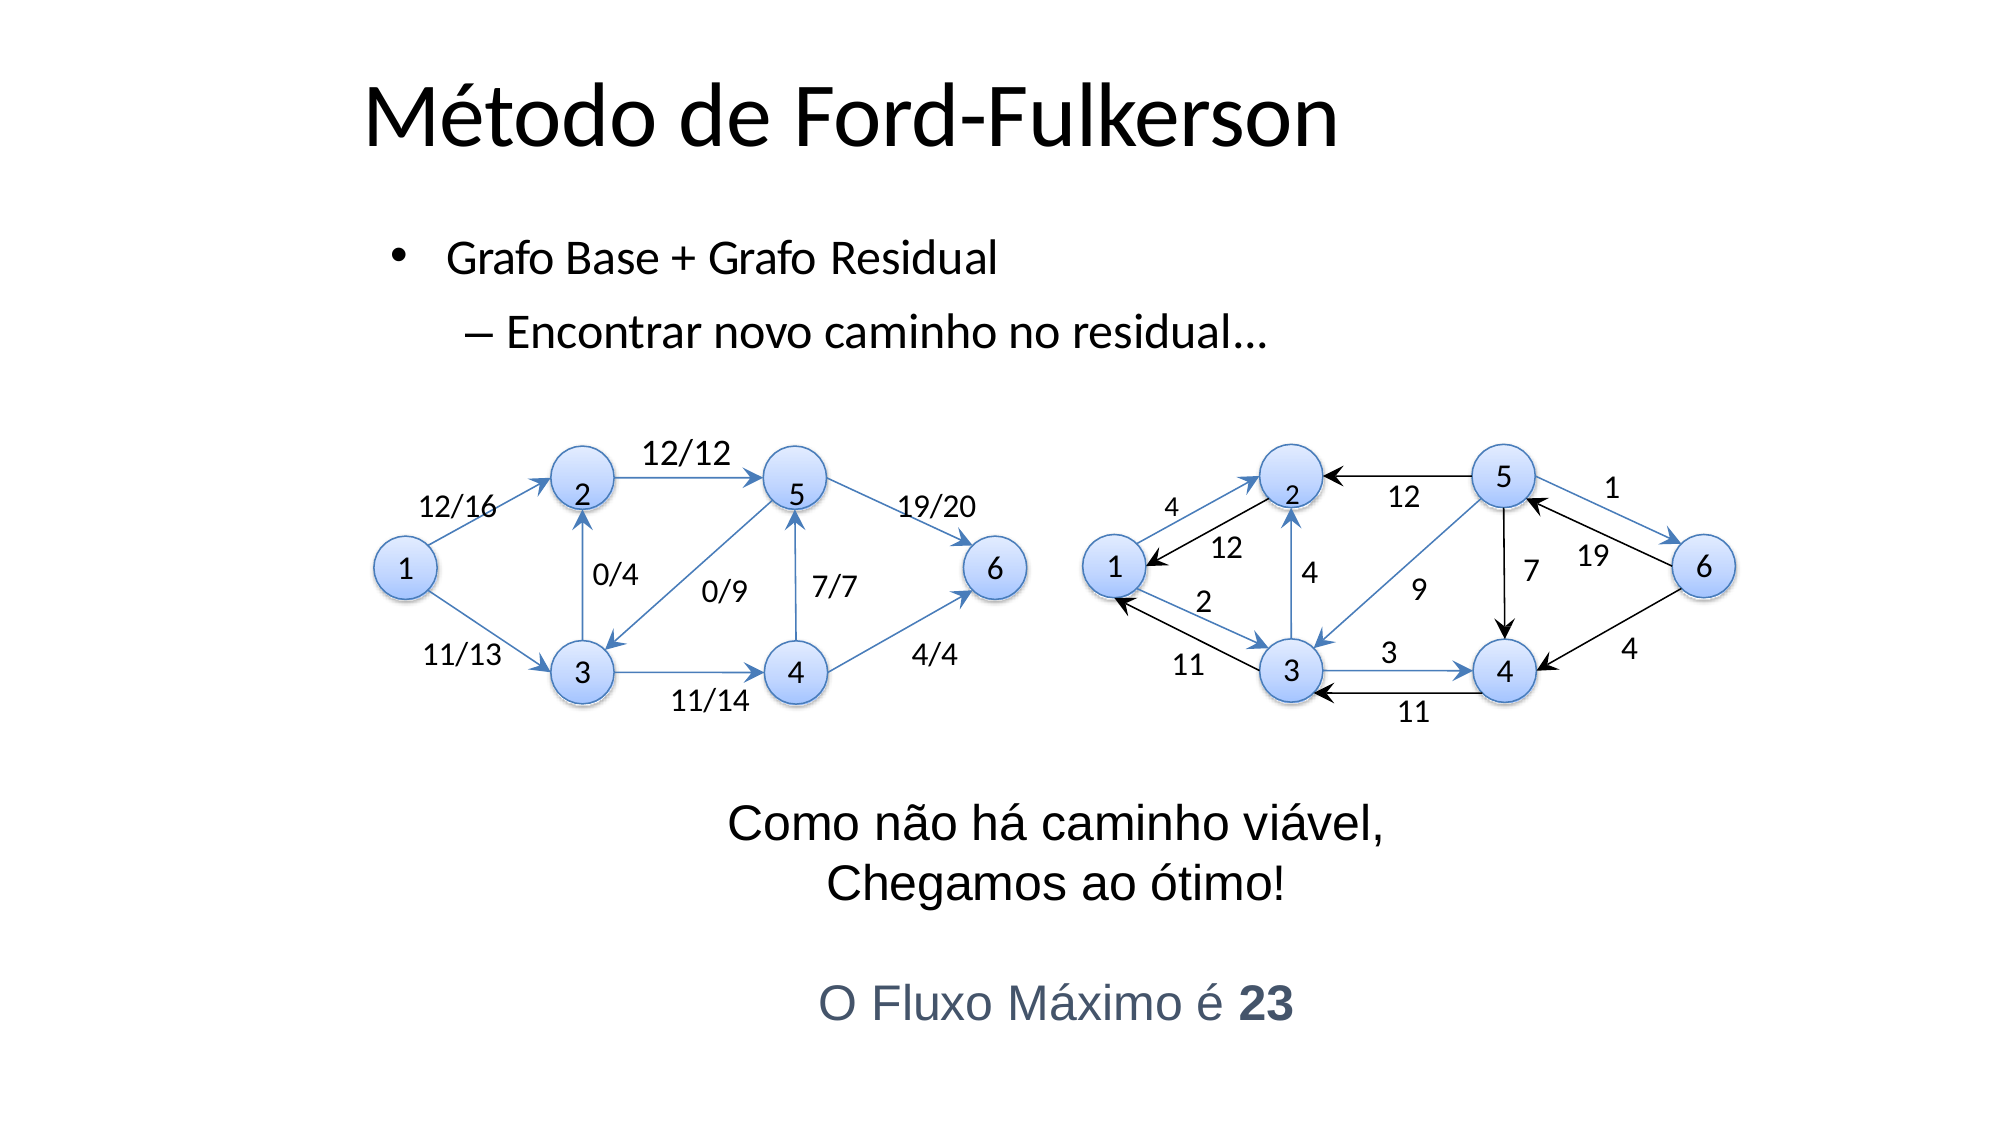

# Método de Ford-Fulkerson
Grafo Base + Grafo Residual
– Encontrar novo caminho no residual...
12/12

5
2	5	2
1
12/16	19/20	4

12

12
2

19
1
6
1
6
7
4
0/4
7/7
9
0/9

3
11
4
11/13
4/4

11
3
4
3
4
11/14

Como não há caminho viável,
Chegamos ao ótimo!

O Fluxo Máximo é 23